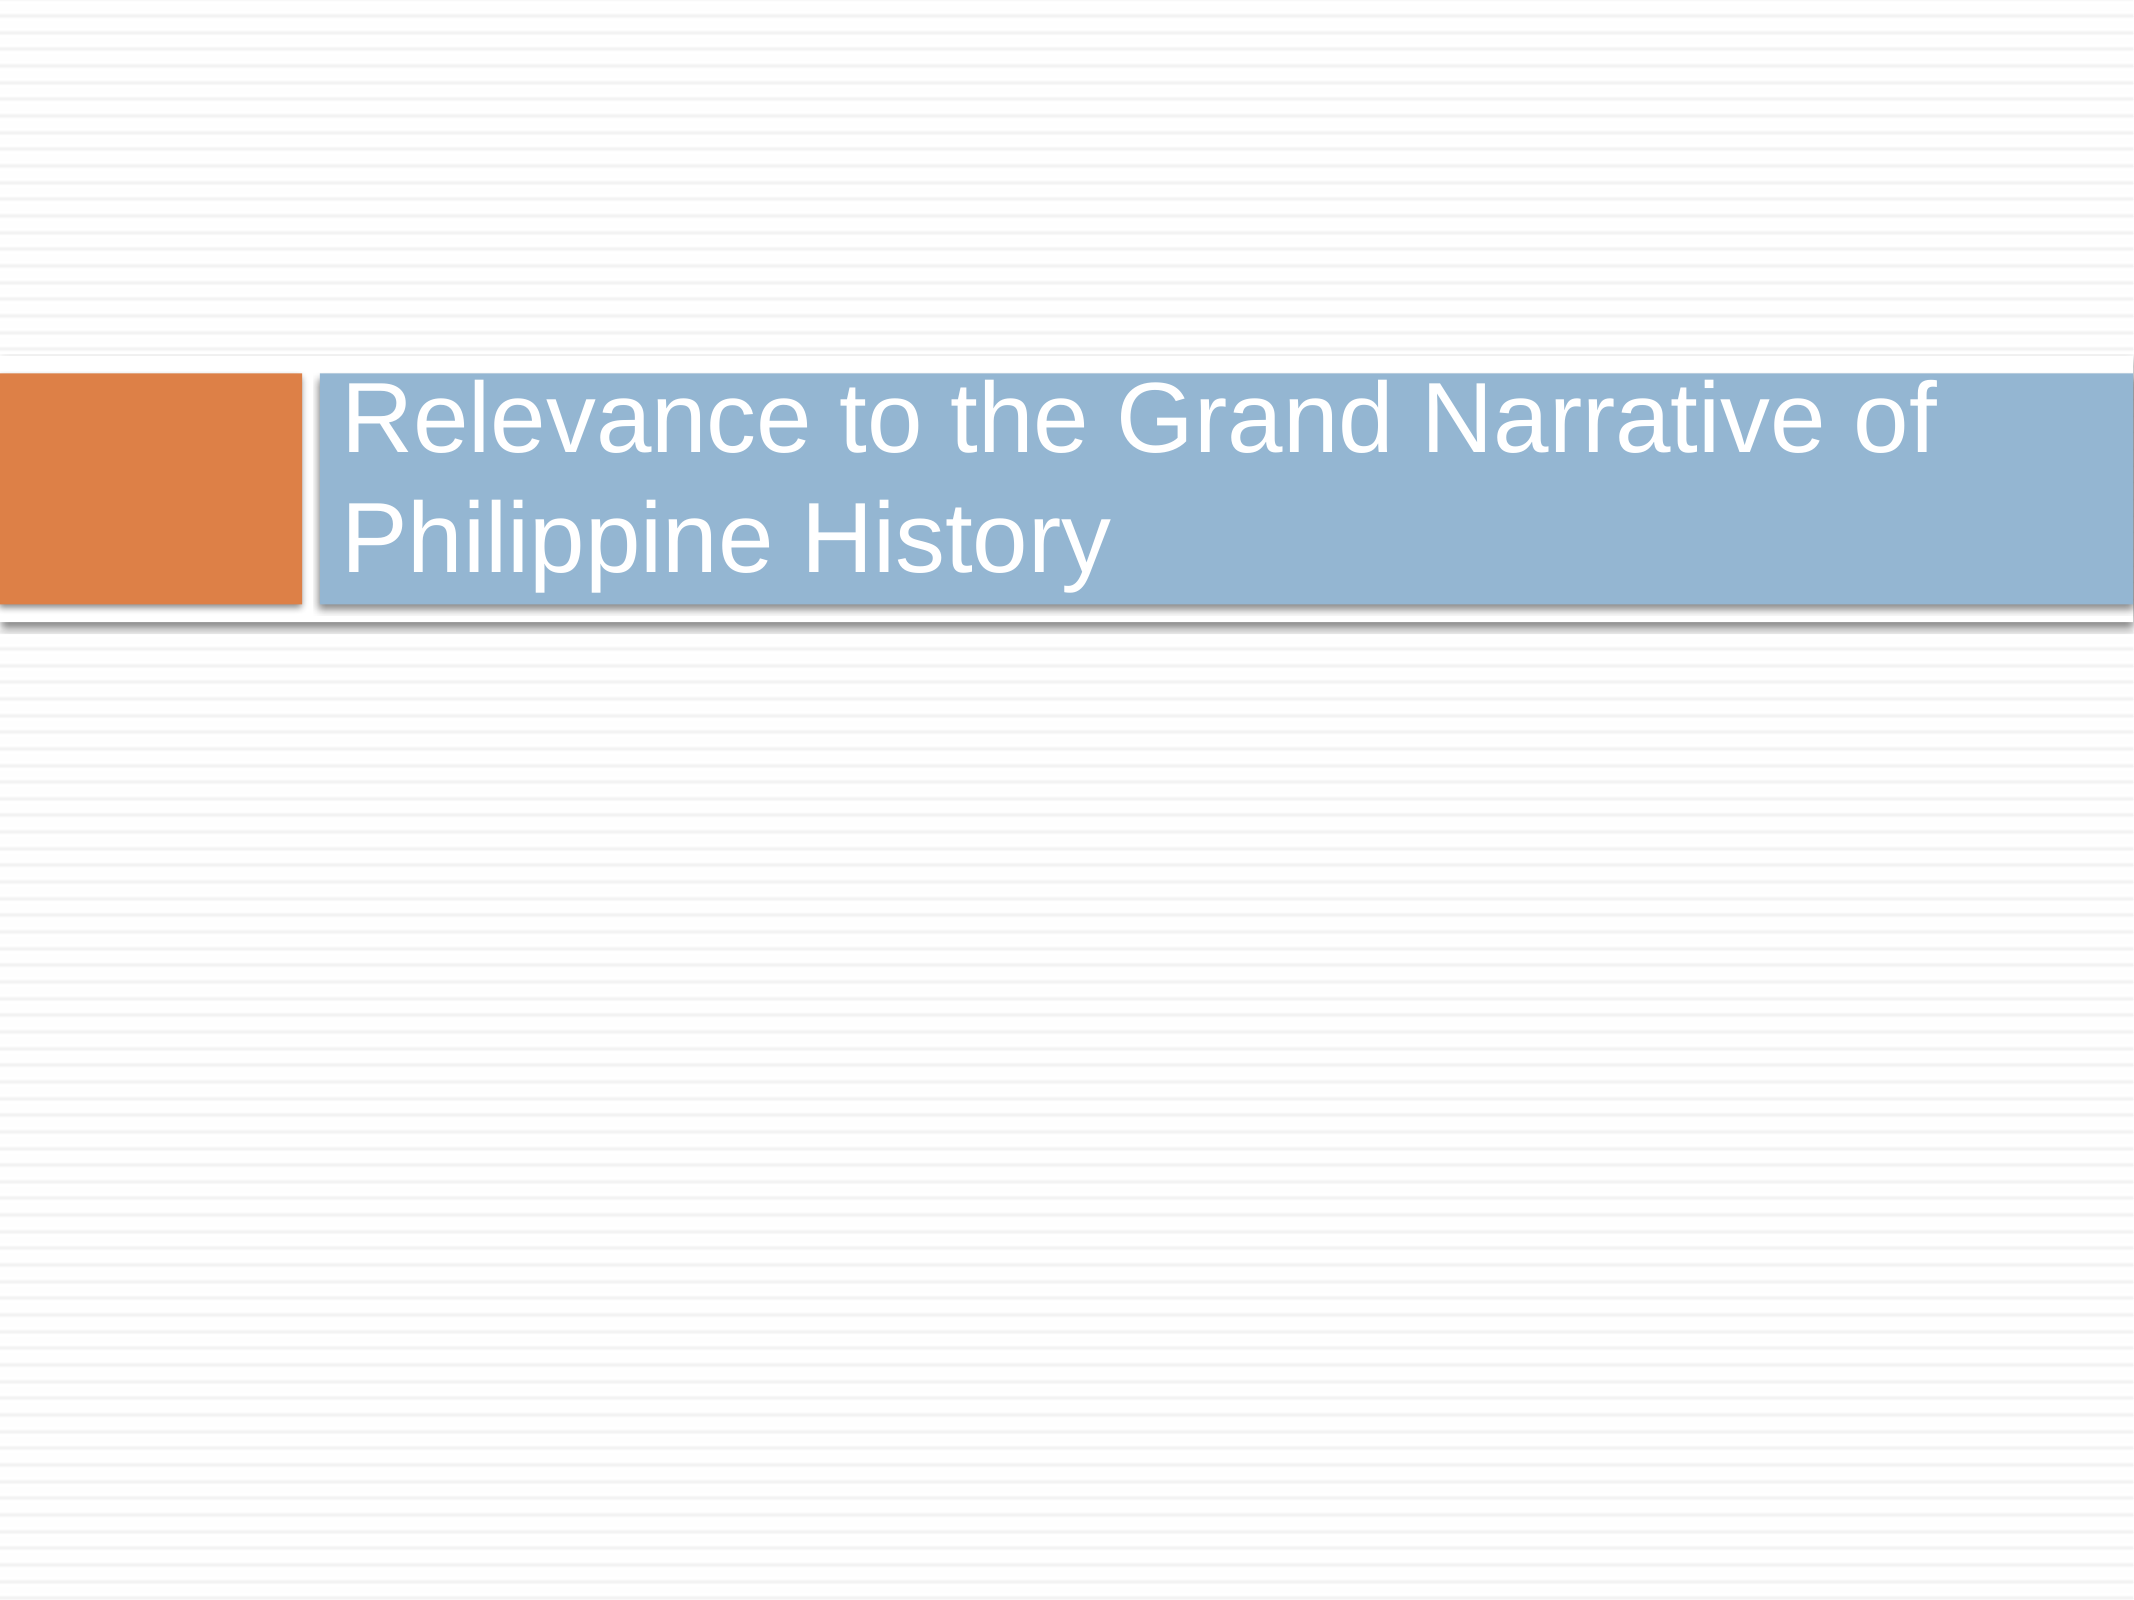

# Relevance to the Grand Narrative of Philippine History